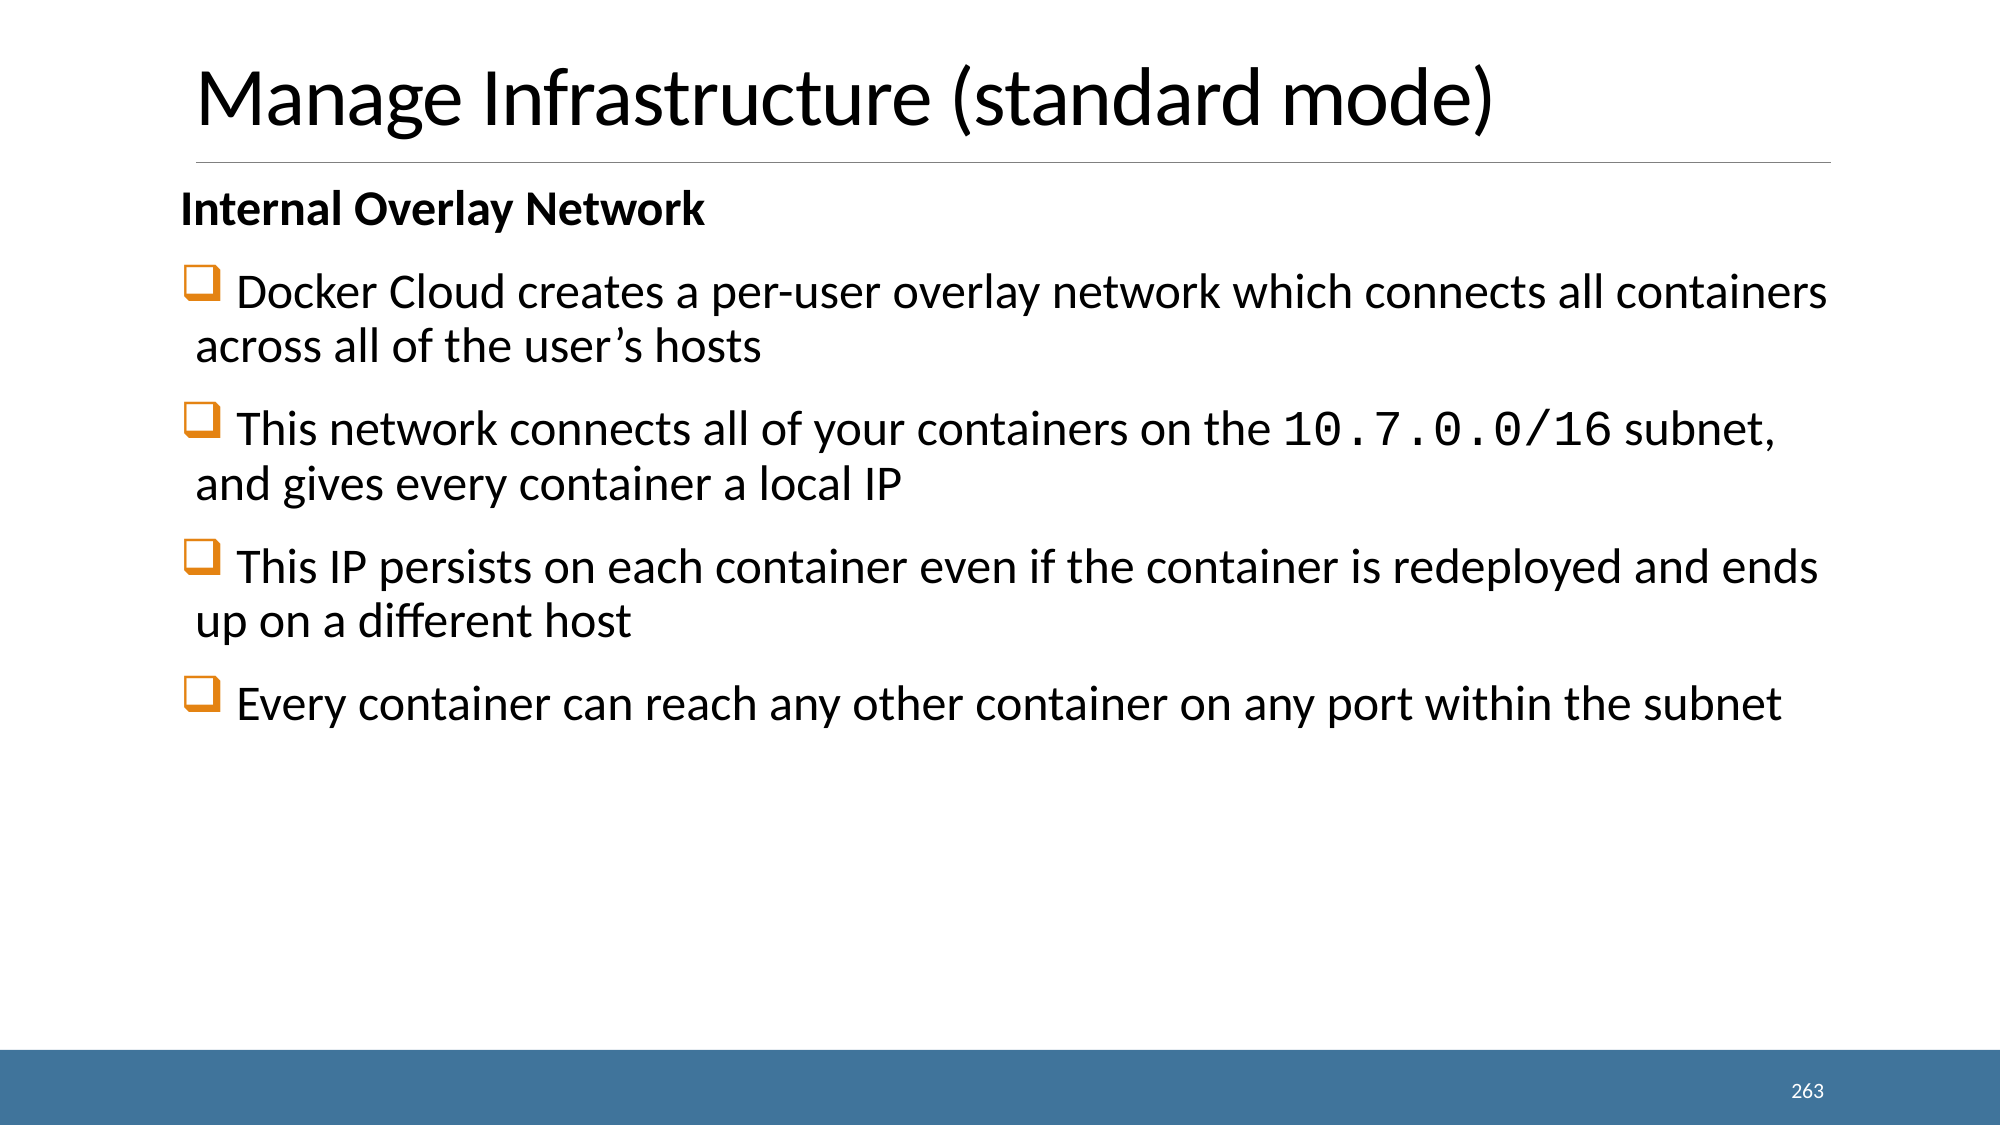

# Manage Infrastructure (standard mode)
Internal Overlay Network
 Docker Cloud creates a per-user overlay network which connects all containers across all of the user’s hosts
 This network connects all of your containers on the 10.7.0.0/16 subnet, and gives every container a local IP
 This IP persists on each container even if the container is redeployed and ends up on a different host
 Every container can reach any other container on any port within the subnet

263